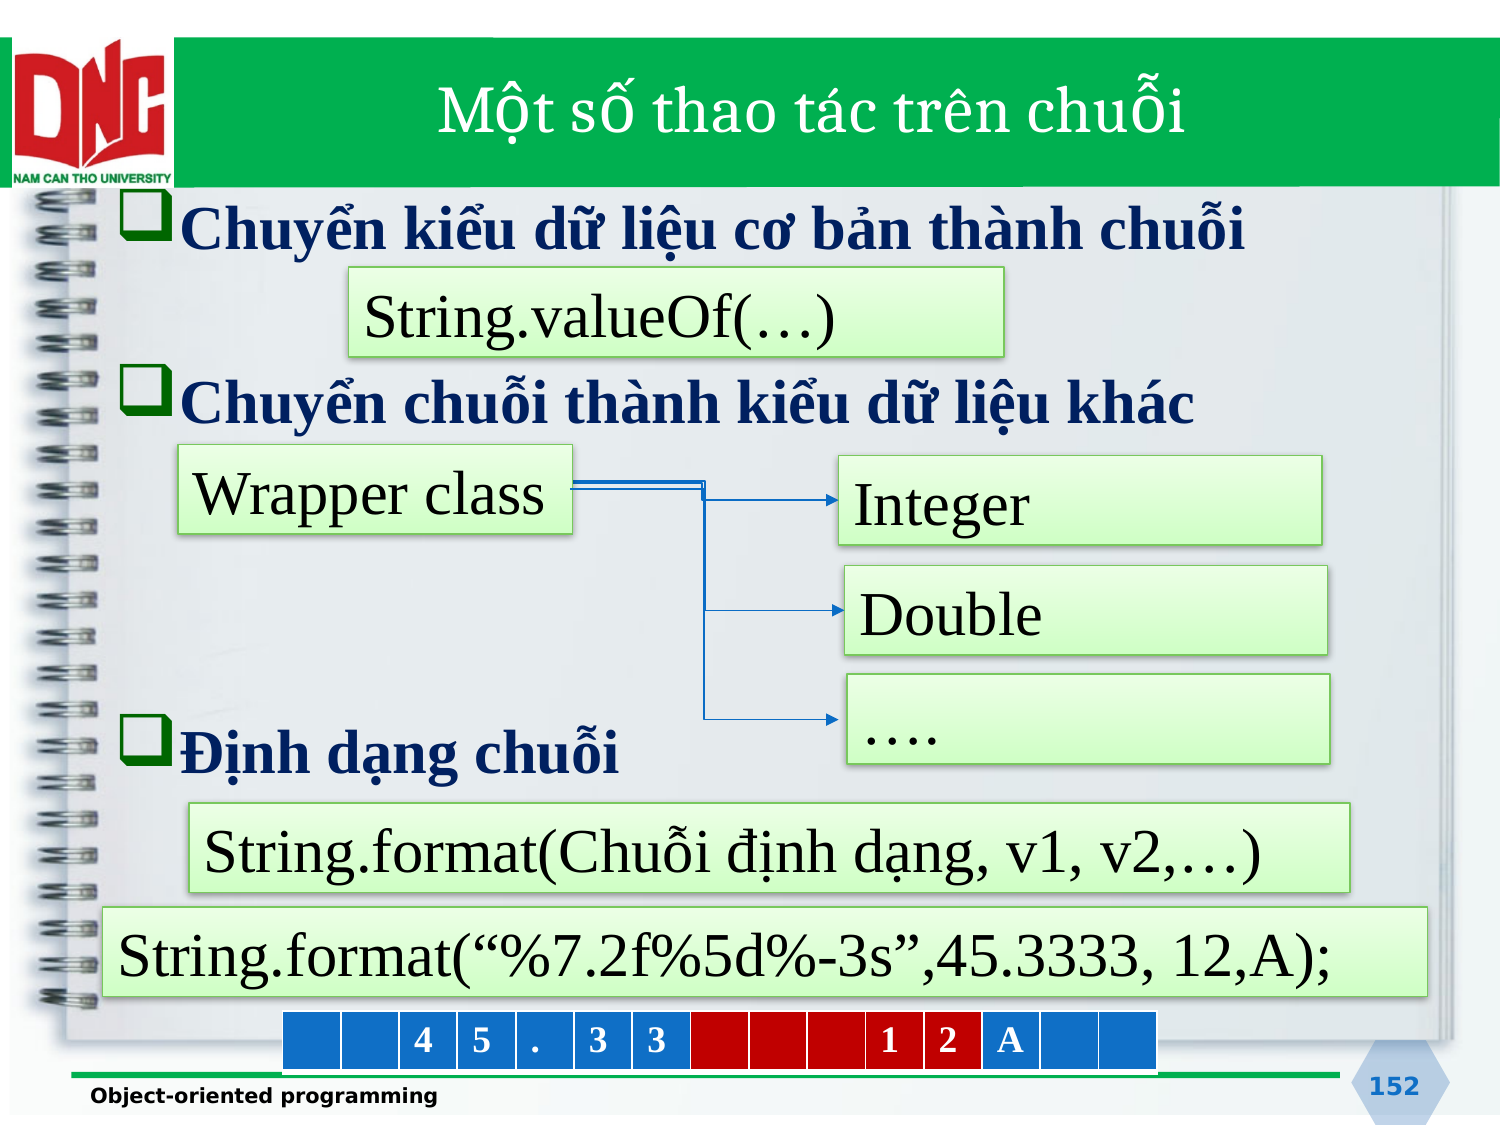

# Một số thao tác trên chuỗi
Chuyển kiểu dữ liệu cơ bản thành chuỗi

Chuyển chuỗi thành kiểu dữ liệu khác

Định dạng chuỗi
String.valueOf(…)
Wrapper class
Integer
Double
….
String.format(Chuỗi định dạng, v1, v2,…)
String.format(“%7.2f%5d%-3s”,45.3333, 12,A);
|  |  | 4 | 5 | . | 3 | 3 |  |  |  | 1 | 2 | A |  |  |
| --- | --- | --- | --- | --- | --- | --- | --- | --- | --- | --- | --- | --- | --- | --- |
152
Object-oriented programming